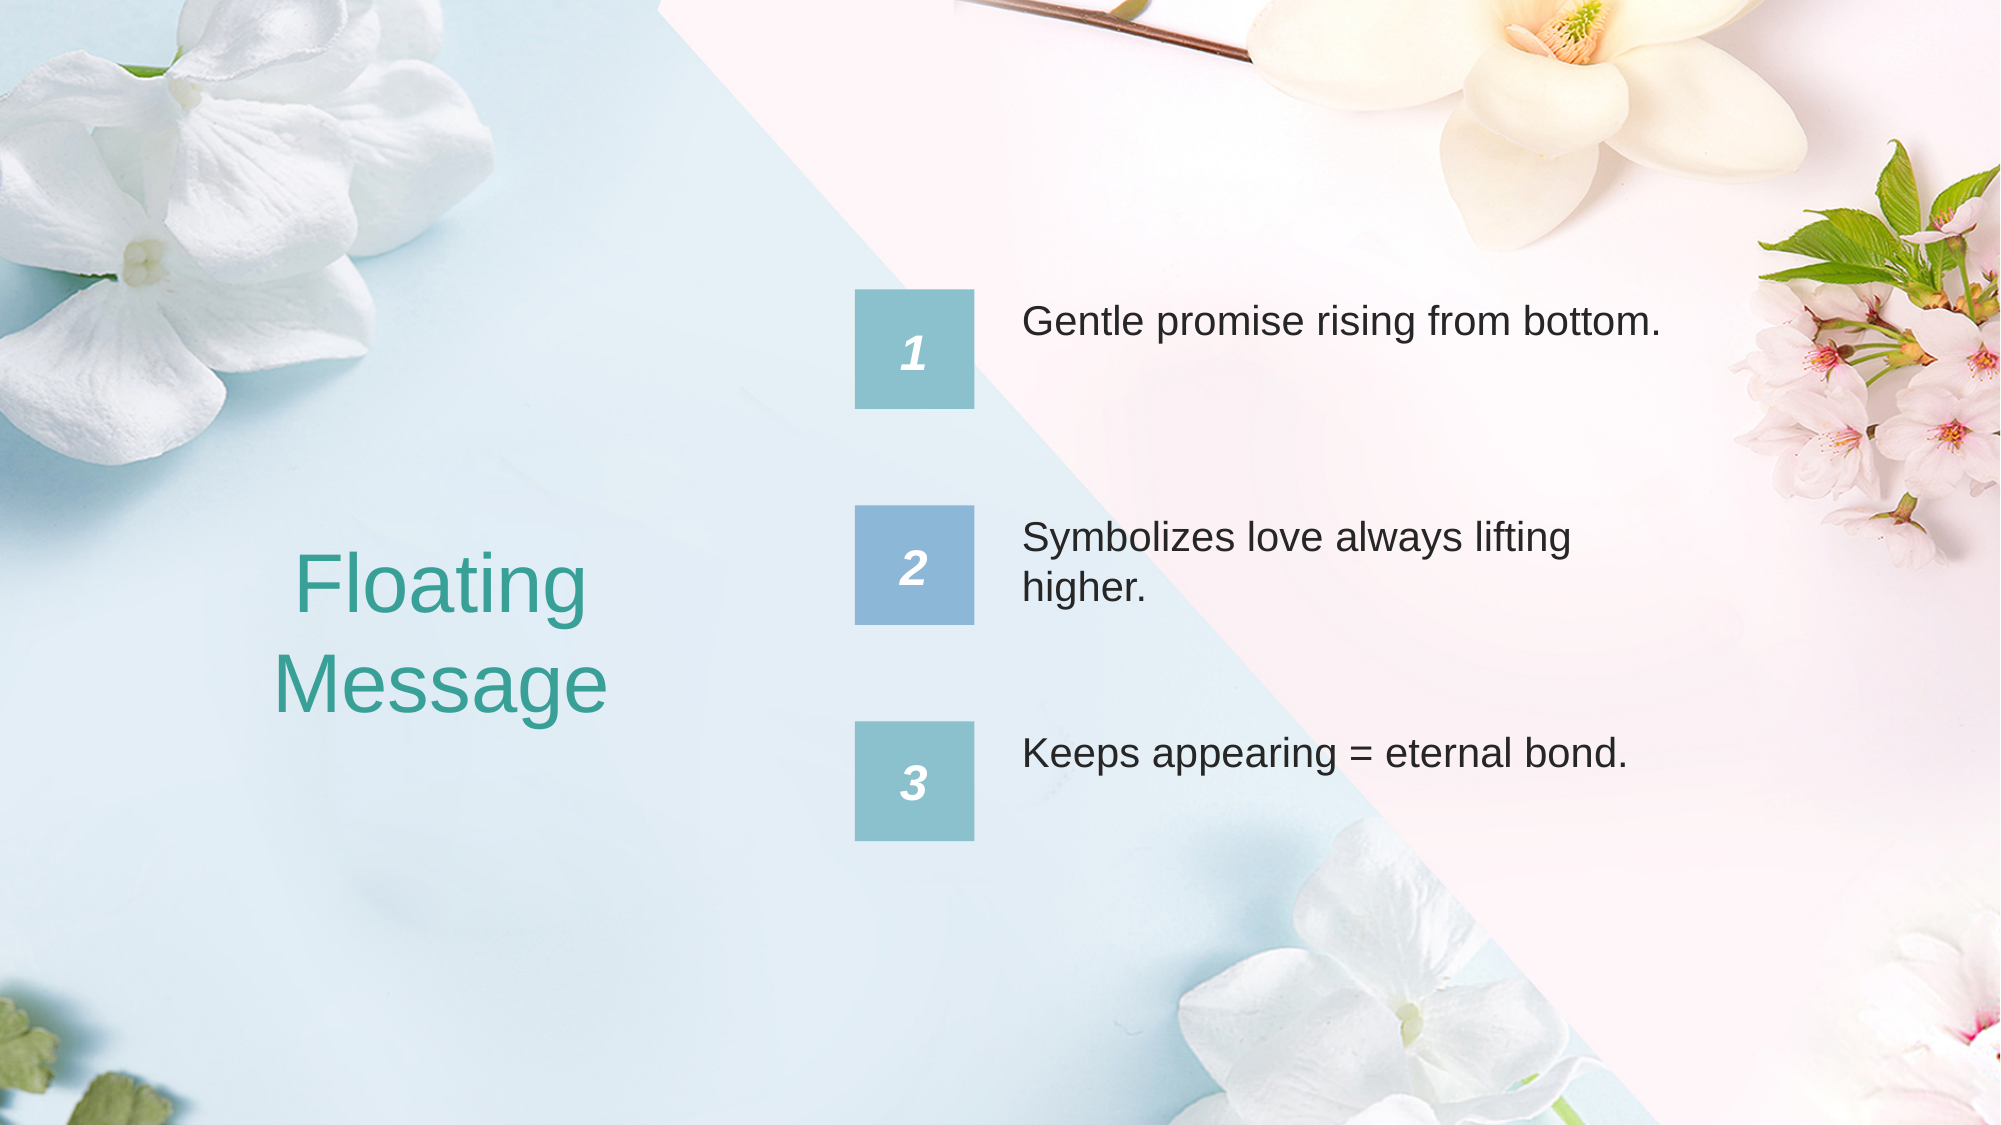

Gentle promise rising from bottom.

1
Symbolizes love always lifting higher.

Floating Message
2
Keeps appearing = eternal bond.

3